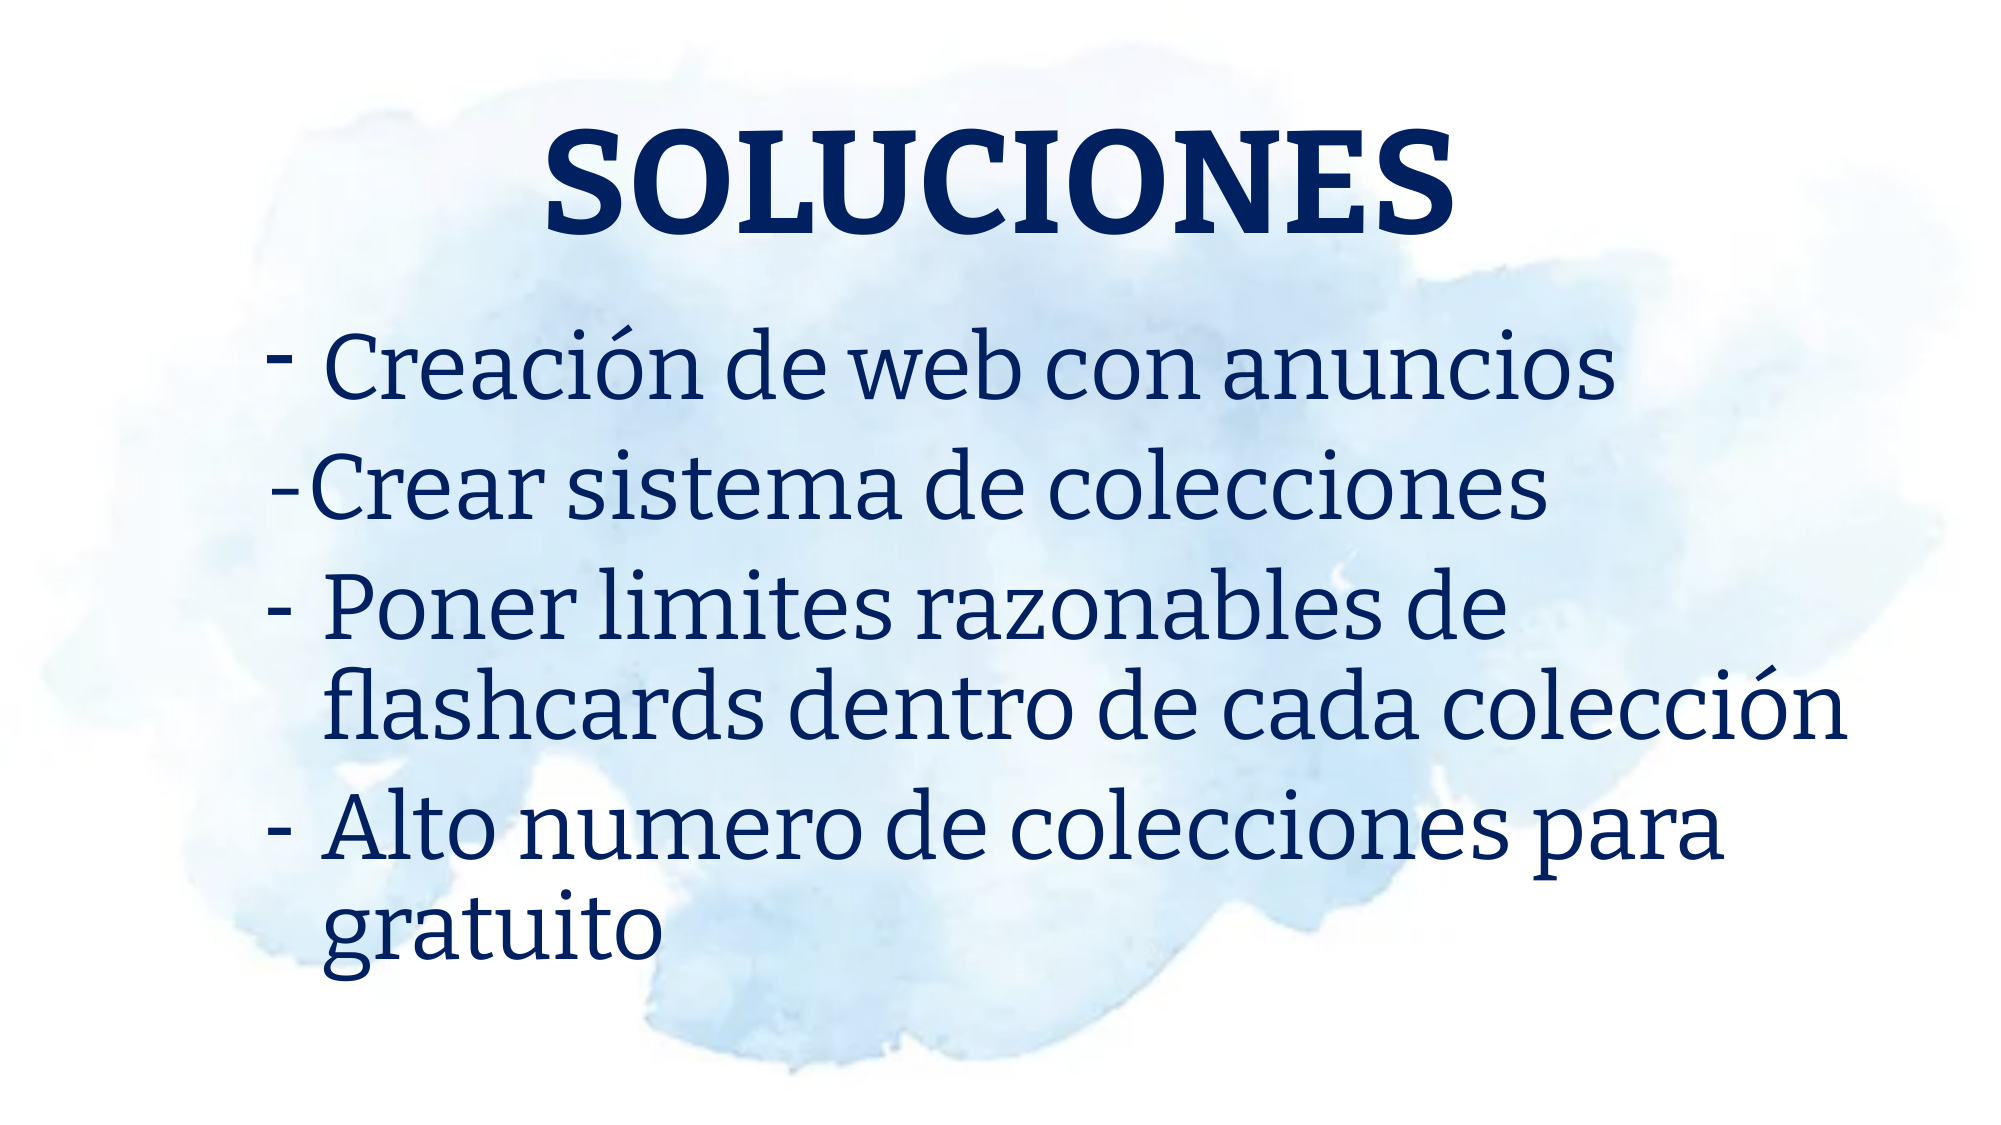

# SOLUCIONES
Creación de web con anuncios
-Crear sistema de colecciones
Poner limites razonables de flashcards dentro de cada colección
Alto numero de colecciones para gratuito